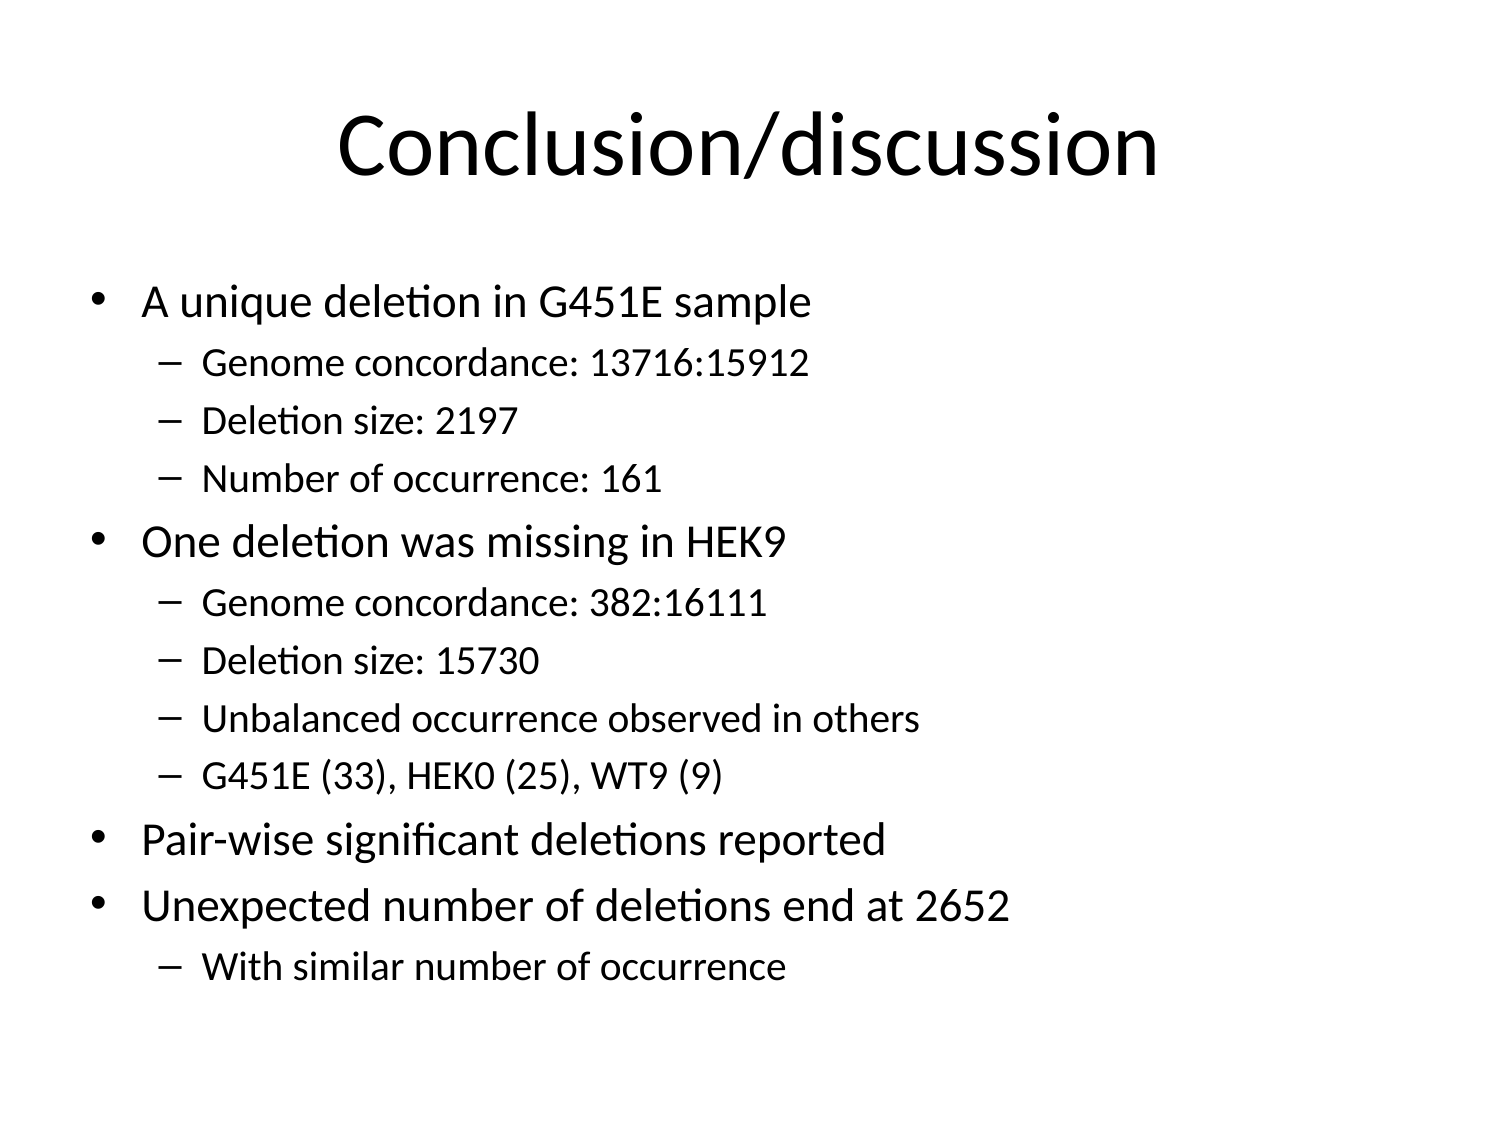

# Conclusion/discussion
A unique deletion in G451E sample
Genome concordance: 13716:15912
Deletion size: 2197
Number of occurrence: 161
One deletion was missing in HEK9
Genome concordance: 382:16111
Deletion size: 15730
Unbalanced occurrence observed in others
G451E (33), HEK0 (25), WT9 (9)
Pair-wise significant deletions reported
Unexpected number of deletions end at 2652
With similar number of occurrence